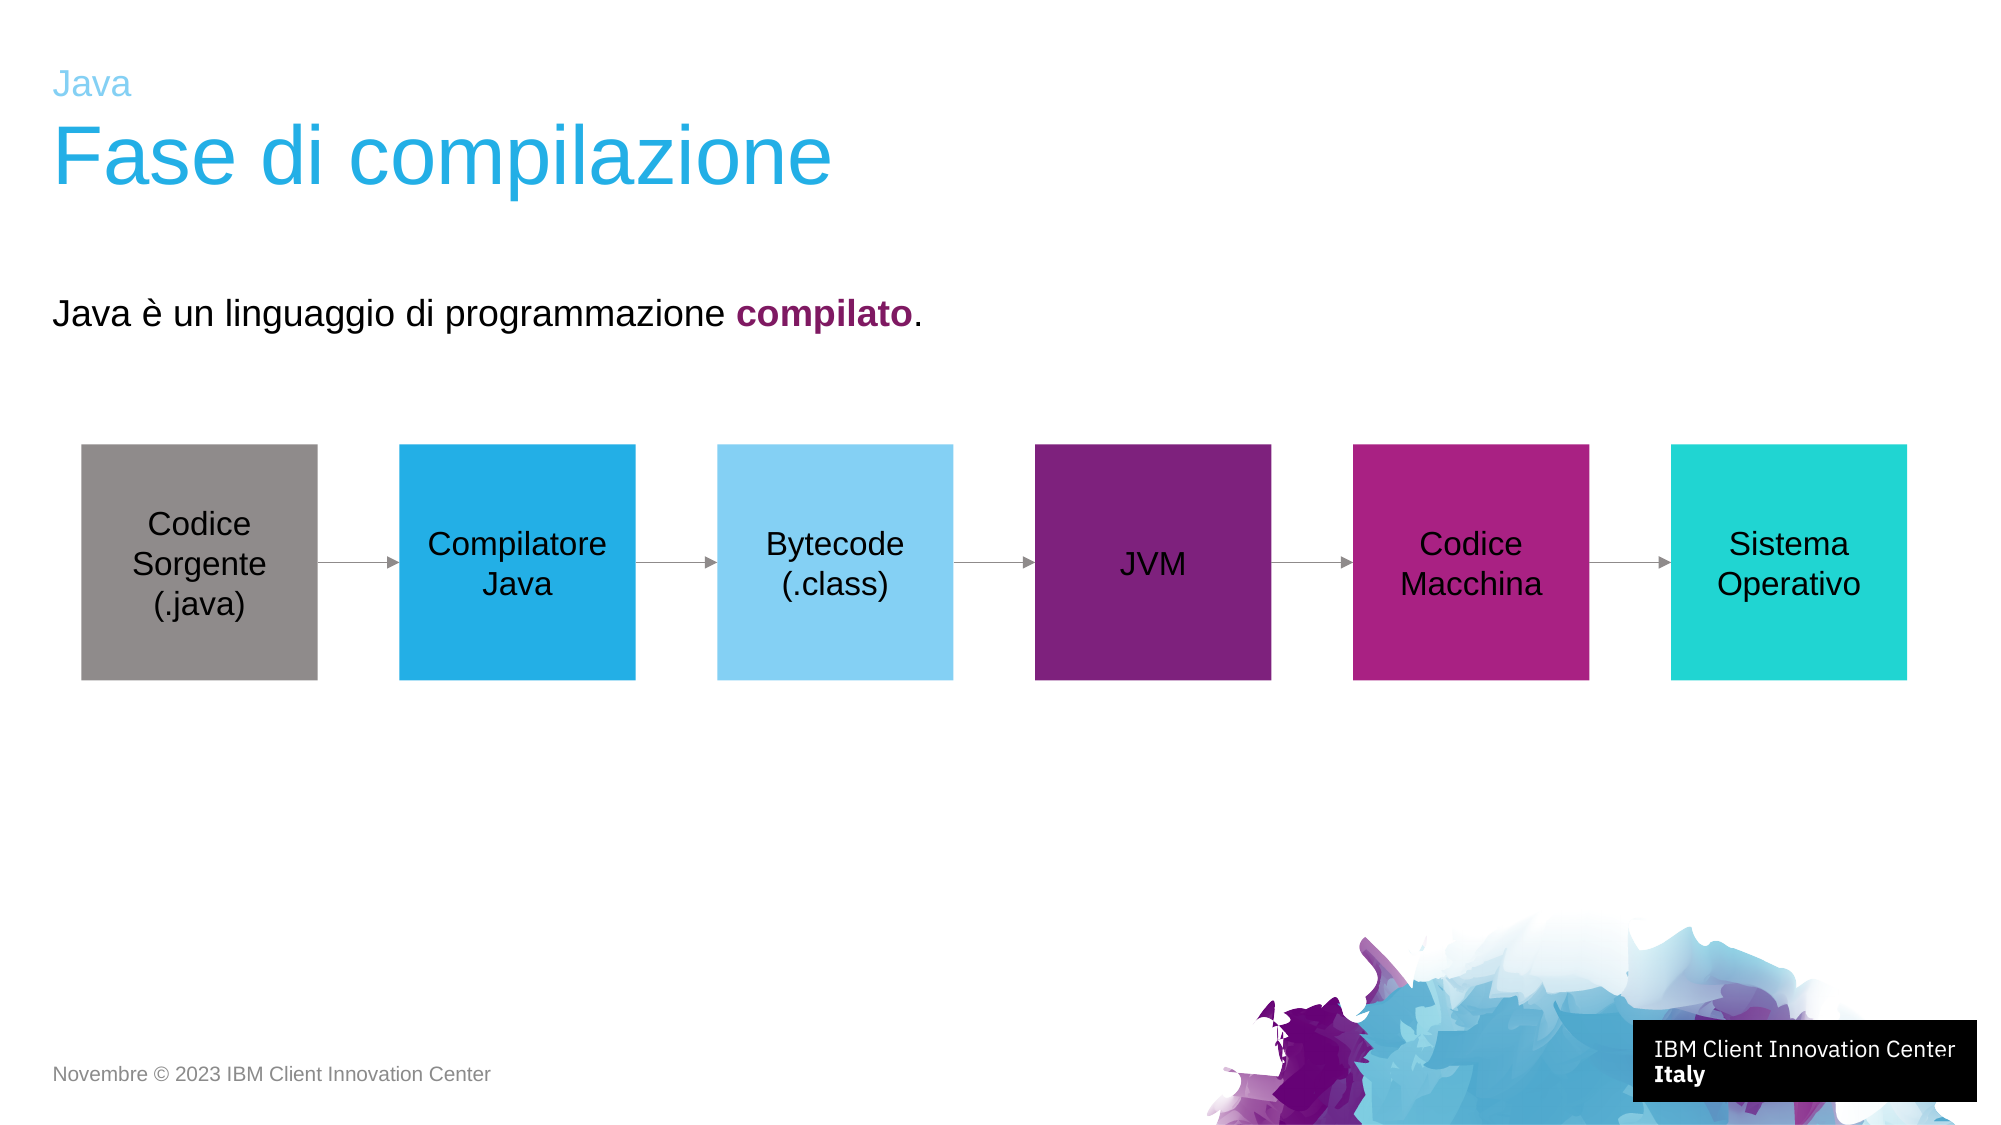

Java
# Fase di compilazione
Java è un linguaggio di programmazione compilato.
Codice Sorgente
(.java)
Compilatore Java
Bytecode
(.class)
JVM
Codice Macchina
Sistema Operativo
4
Novembre © 2023 IBM Client Innovation Center